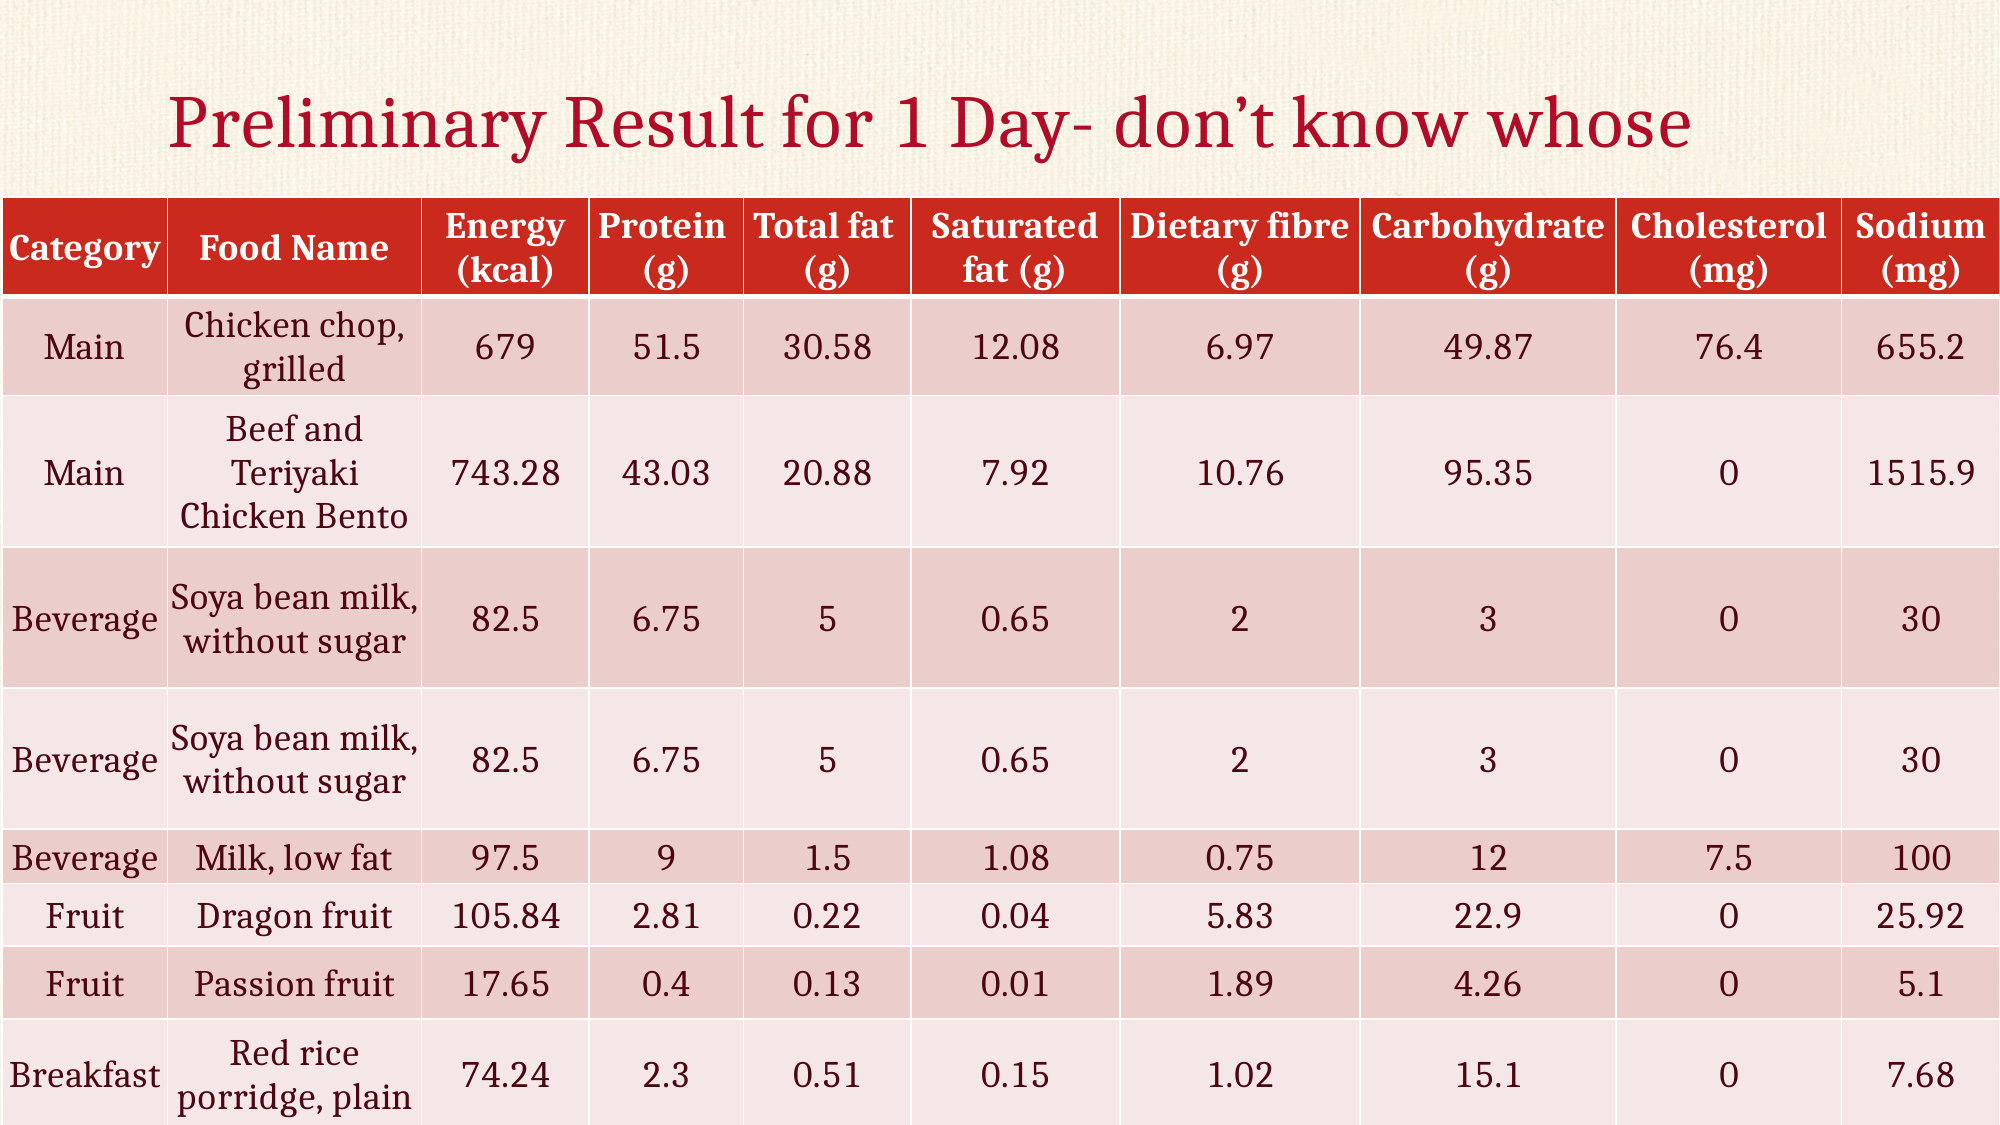

Preliminary Result for 1 Day- don’t know whose
| Category | Food Name | Energy (kcal) | Protein  (g) | Total fat  (g) | Saturated fat (g) | Dietary fibre (g) | Carbohydrate (g) | Cholesterol (mg) | Sodium (mg) |
| --- | --- | --- | --- | --- | --- | --- | --- | --- | --- |
| Main | Chicken chop, grilled | 679 | 51.5 | 30.58 | 12.08 | 6.97 | 49.87 | 76.4 | 655.2 |
| Main | Beef and Teriyaki Chicken Bento | 743.28 | 43.03 | 20.88 | 7.92 | 10.76 | 95.35 | 0 | 1515.9 |
| Beverage | Soya bean milk, without sugar | 82.5 | 6.75 | 5 | 0.65 | 2 | 3 | 0 | 30 |
| Beverage | Soya bean milk, without sugar | 82.5 | 6.75 | 5 | 0.65 | 2 | 3 | 0 | 30 |
| Beverage | Milk, low fat | 97.5 | 9 | 1.5 | 1.08 | 0.75 | 12 | 7.5 | 100 |
| Fruit | Dragon fruit | 105.84 | 2.81 | 0.22 | 0.04 | 5.83 | 22.9 | 0 | 25.92 |
| Fruit | Passion fruit | 17.65 | 0.4 | 0.13 | 0.01 | 1.89 | 4.26 | 0 | 5.1 |
| Breakfast | Red rice porridge, plain | 74.24 | 2.3 | 0.51 | 0.15 | 1.02 | 15.1 | 0 | 7.68 |